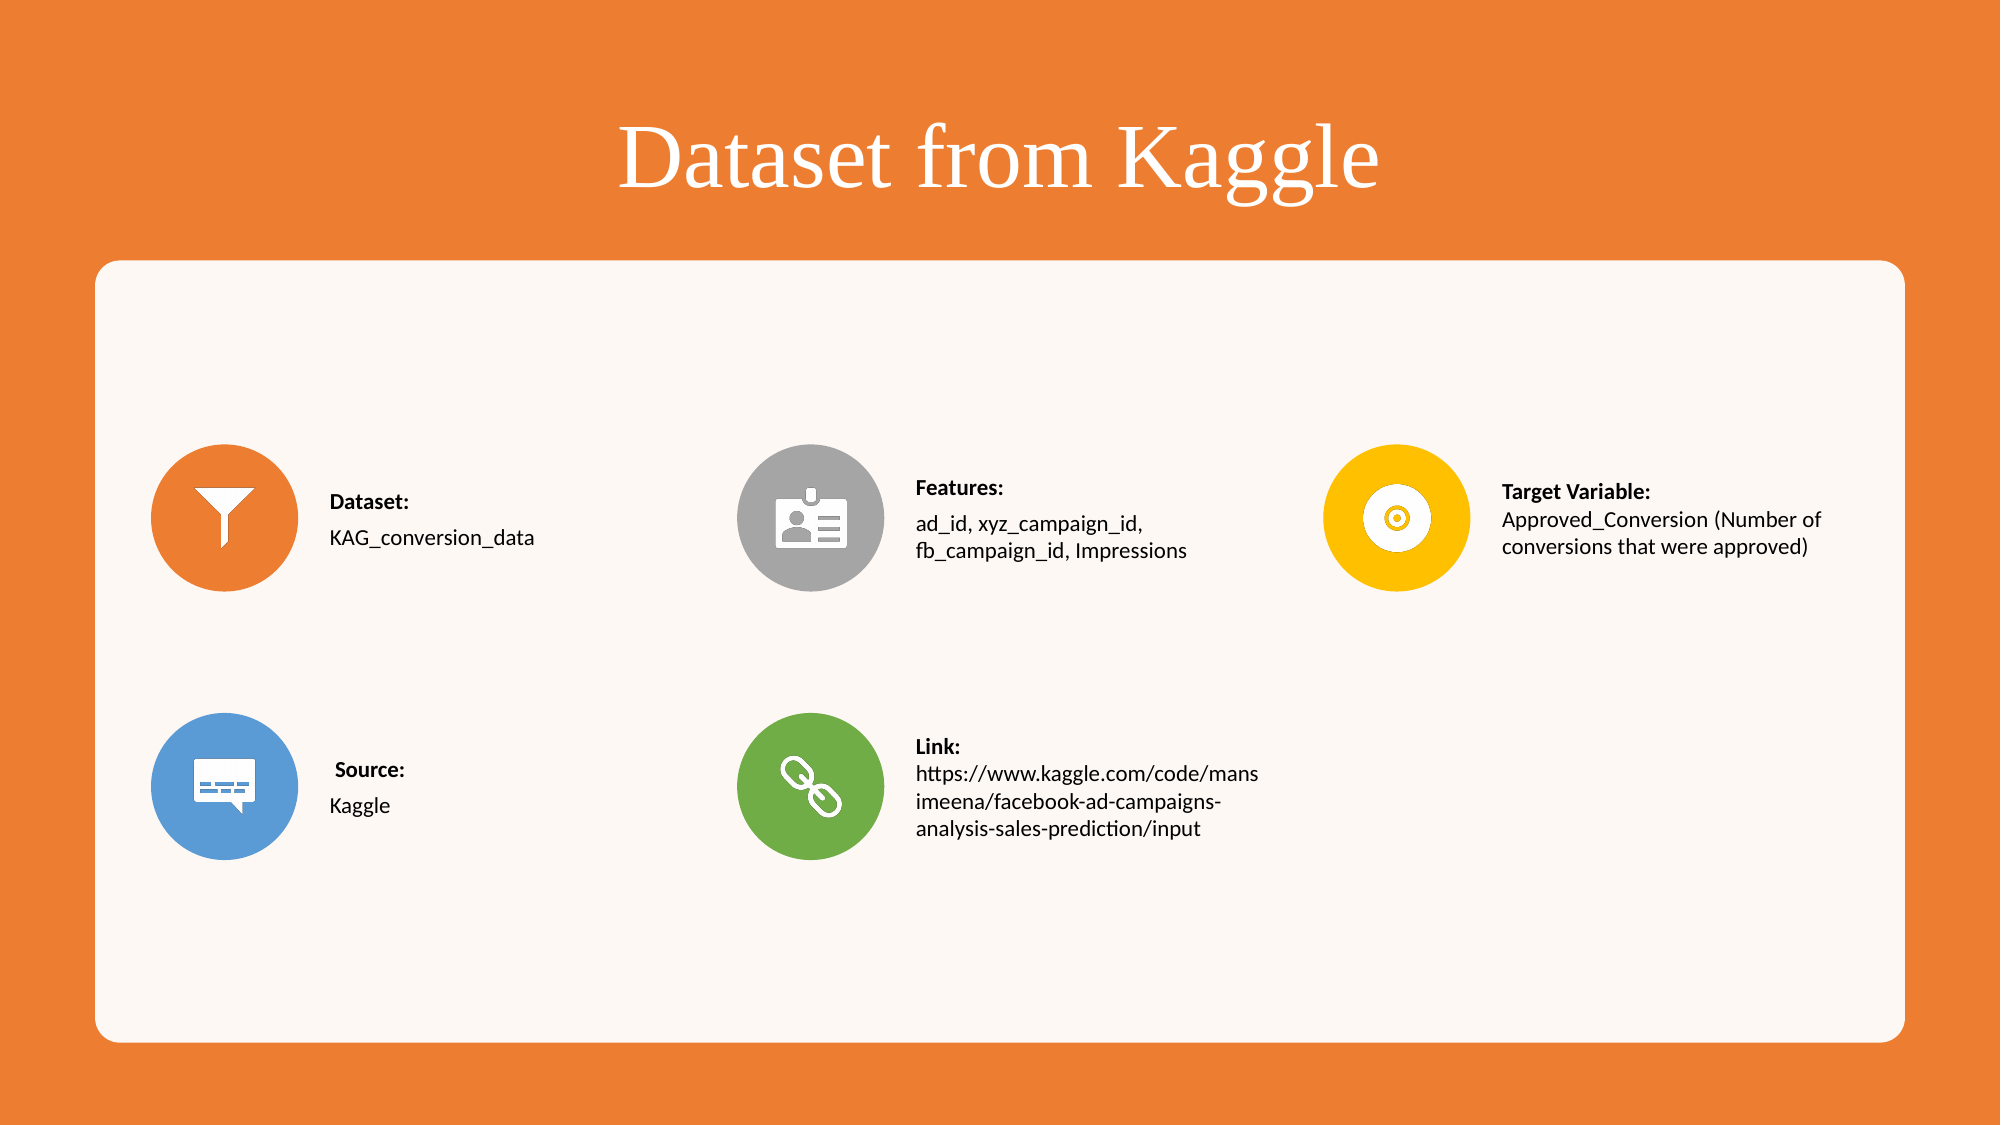

# Dataset from Kaggle

Dataset:
KAG_conversion_data
Features:
ad_id, xyz_campaign_id, fb_campaign_id, Impressions
Target Variable: Approved_Conversion (Number of conversions that were approved)
 Source:
Kaggle
Link: https://www.kaggle.com/code/mansimeena/facebook-ad-campaigns-analysis-sales-prediction/input